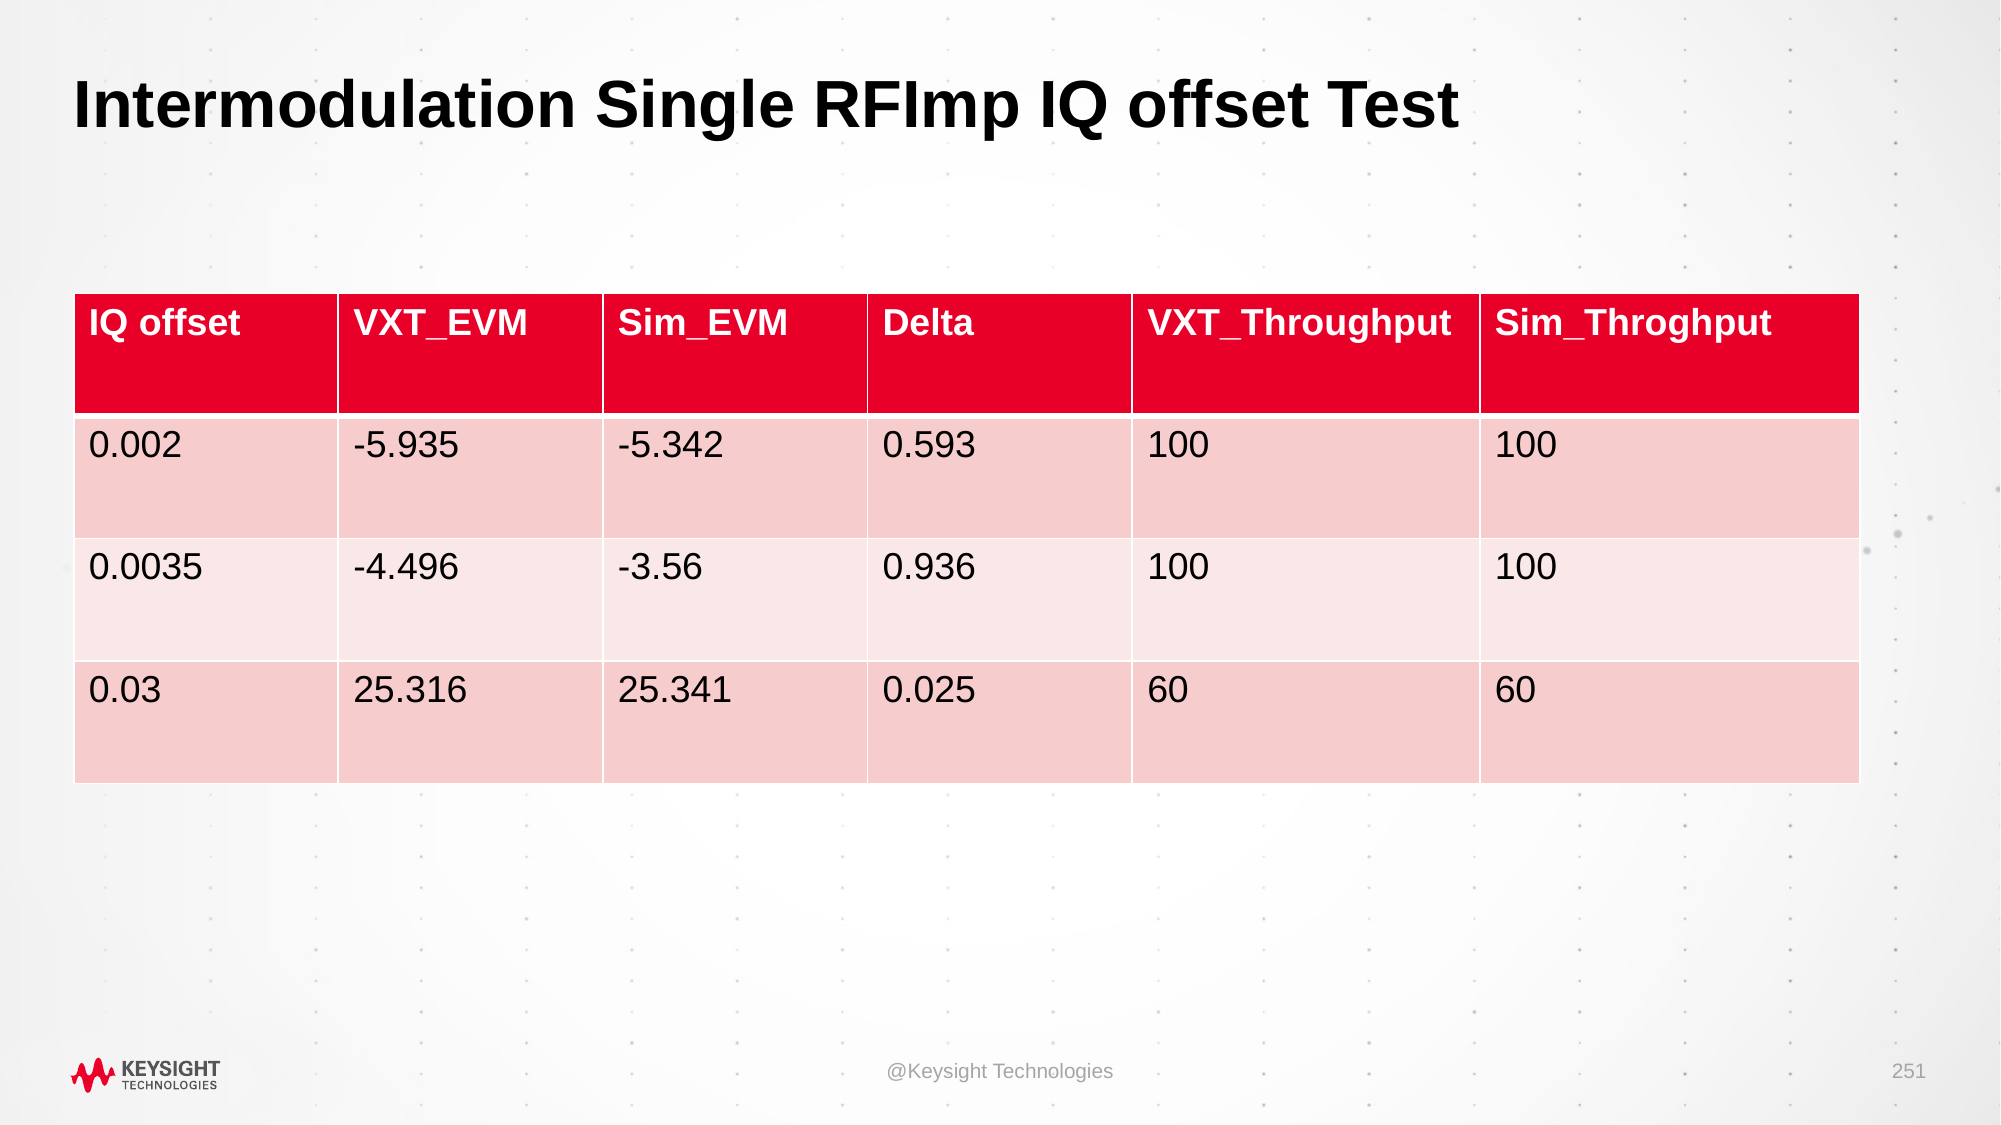

# Intermodulation Single RFImp IQ offset Test

| IQ offset | VXT\_EVM | Sim\_EVM | Delta | VXT\_Throughput | Sim\_Throghput |
| --- | --- | --- | --- | --- | --- |
| 0.002 | -5.935 | -5.342 | 0.593 | 100 | 100 |
| 0.0035 | -4.496 | -3.56 | 0.936 | 100 | 100 |
| 0.03 | 25.316 | 25.341 | 0.025 | 60 | 60 |
@Keysight Technologies